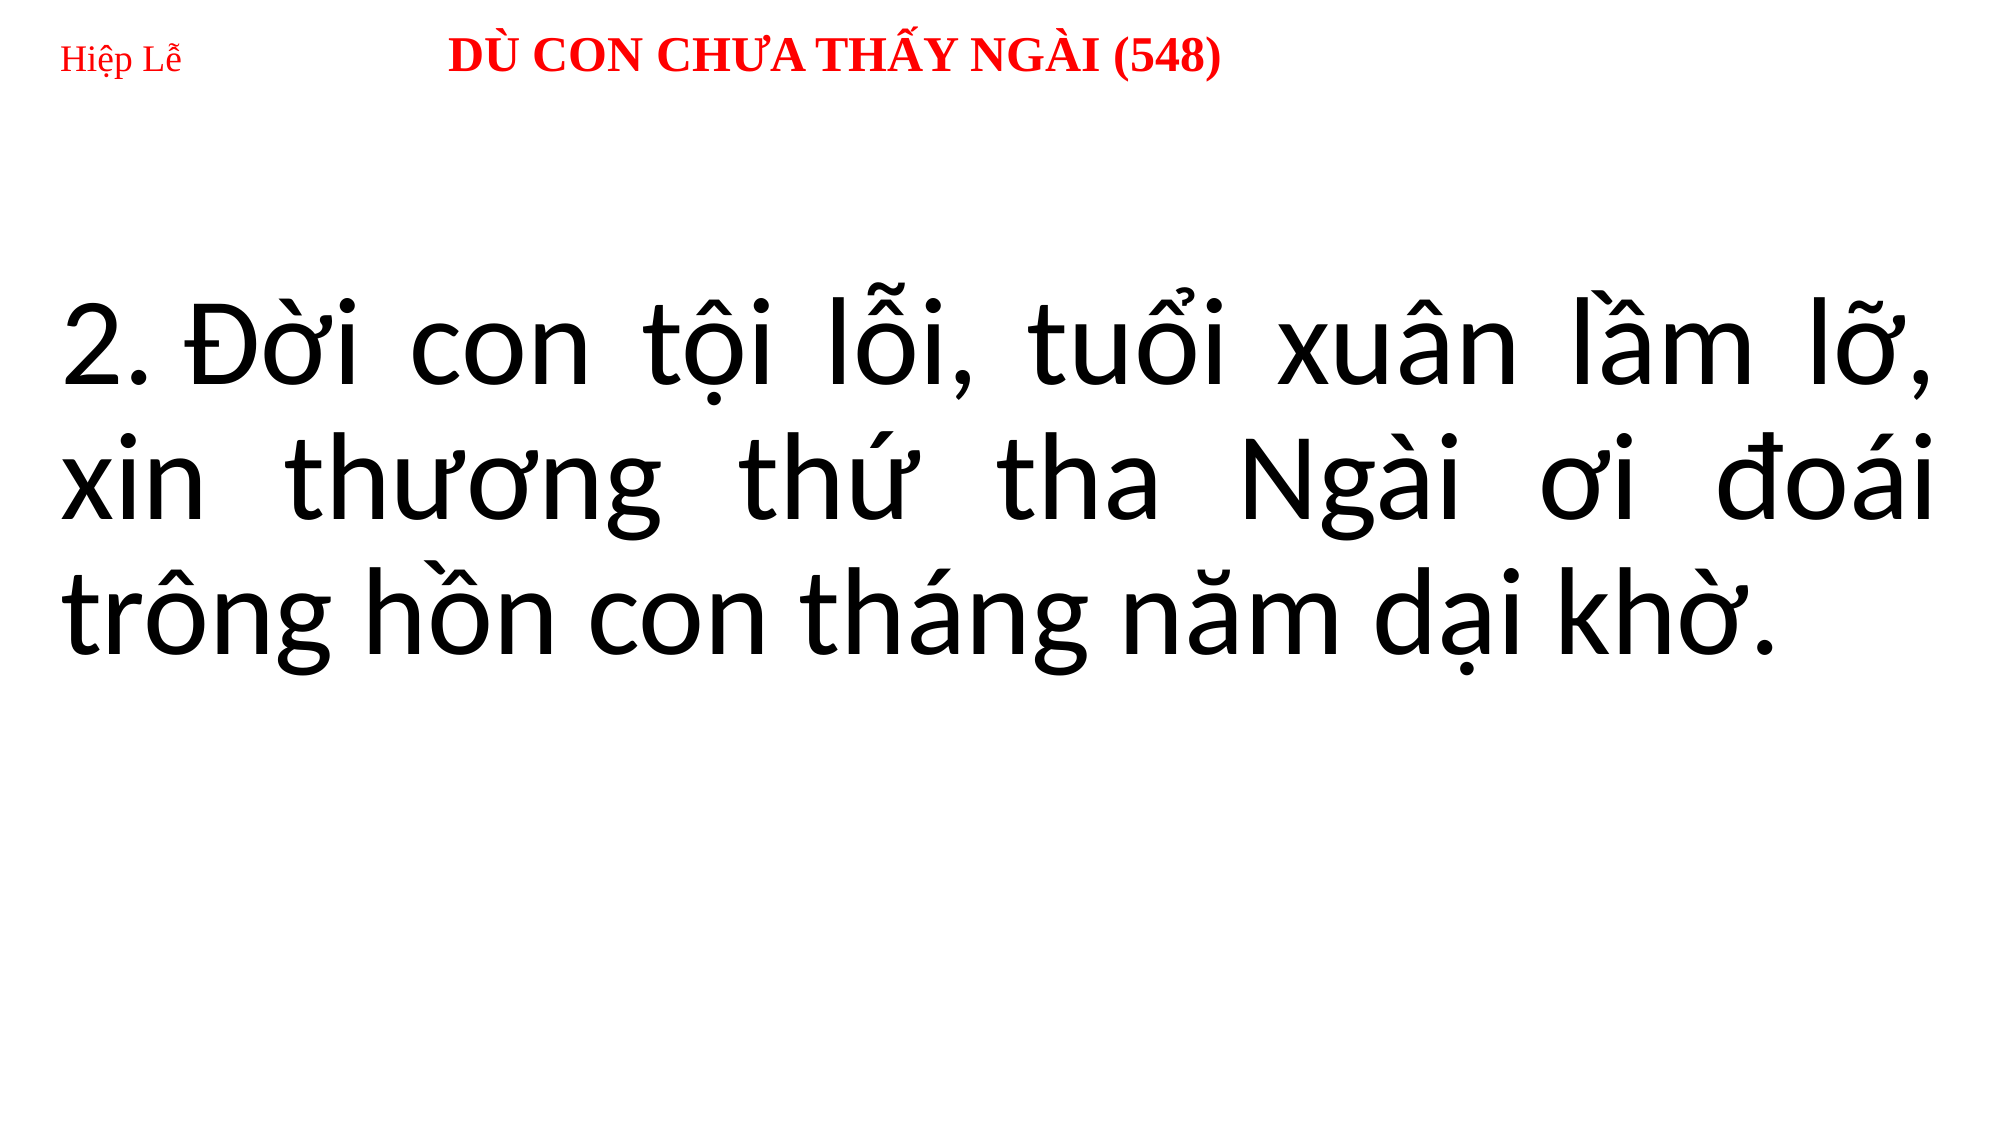

# Hiệp Lễ                            DÙ CON CHƯA THẤY NGÀI (548)
2. Đời con tội lỗi, tuổi xuân lầm lỡ, xin thương thứ tha Ngài ơi đoái trông hồn con tháng năm dại khờ.